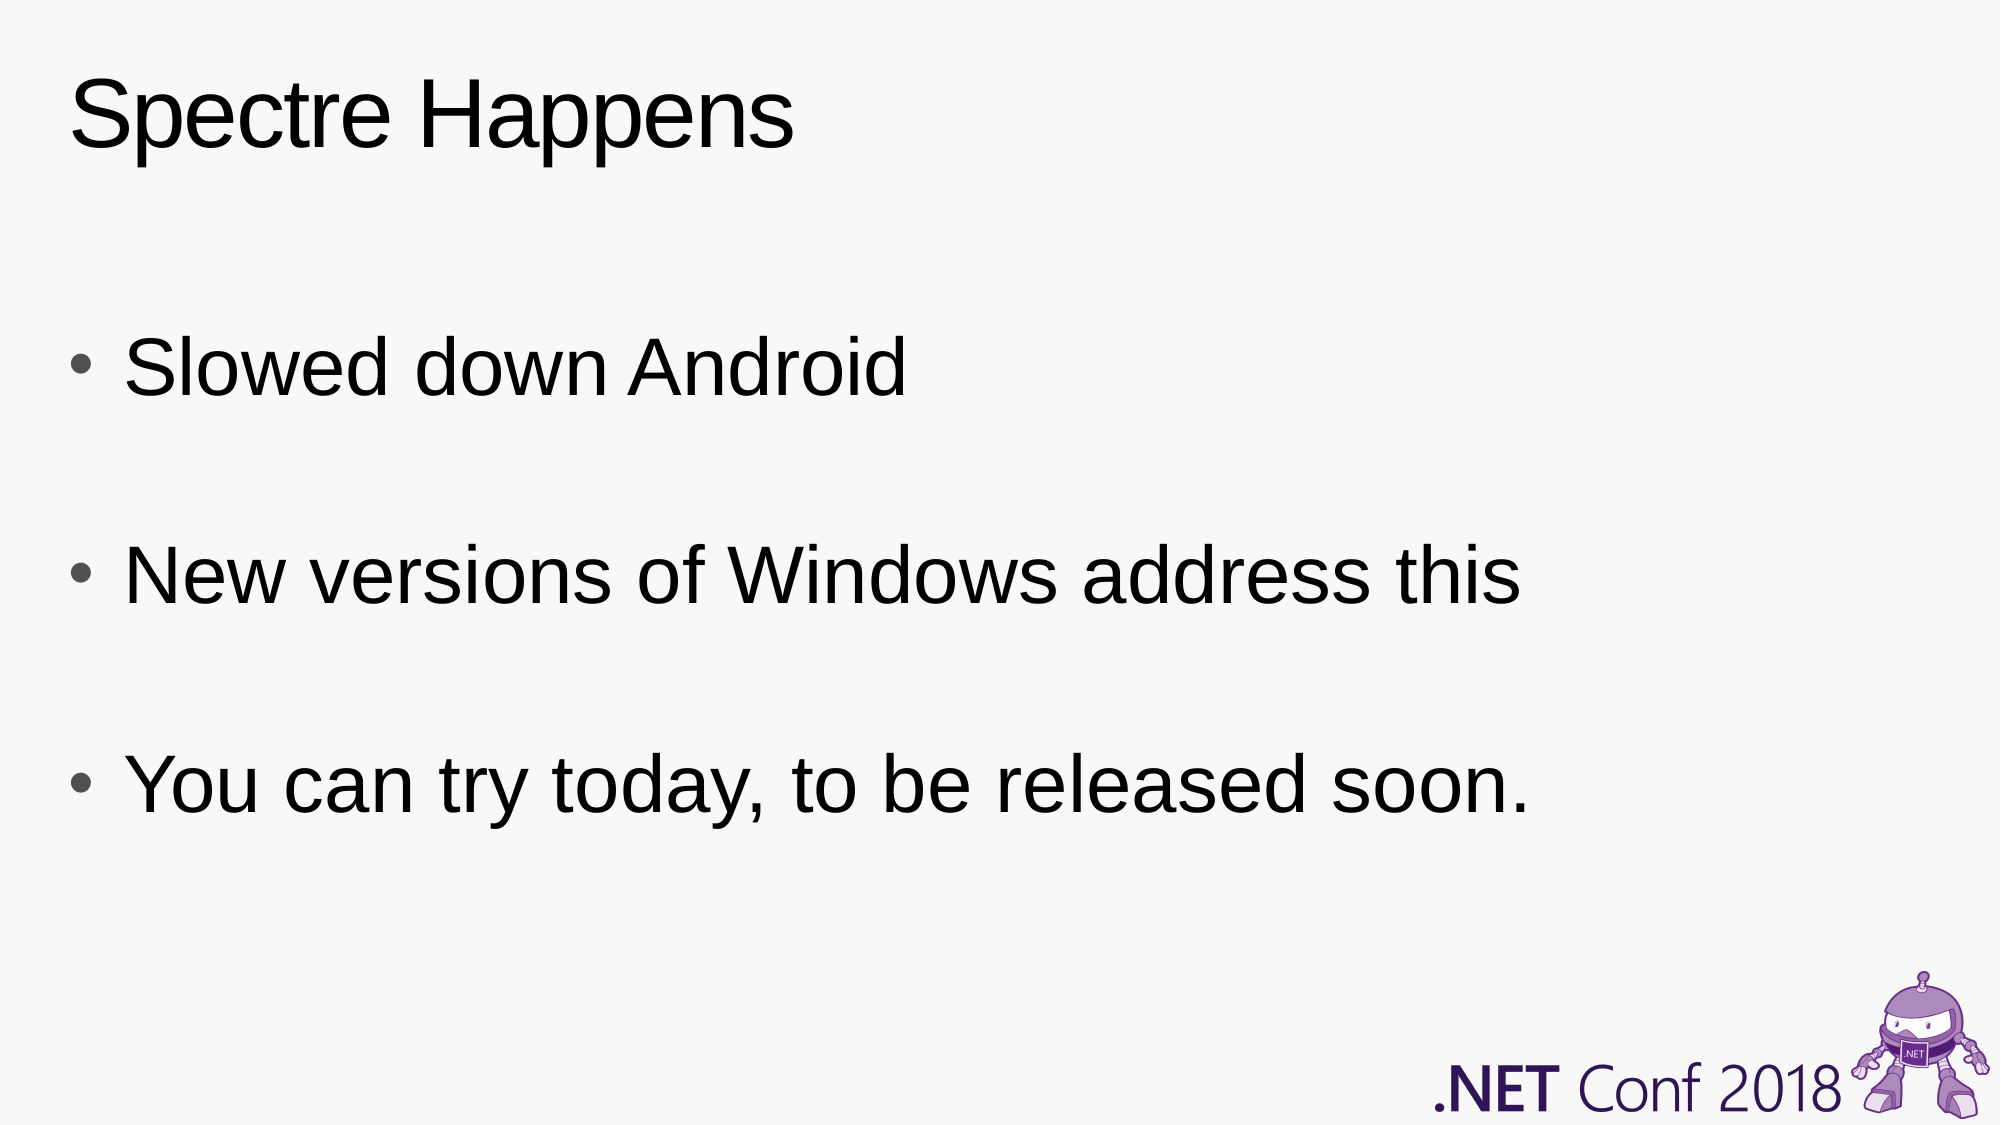

# Spectre Happens

Slowed down Android

New versions of Windows address this

You can try today, to be released soon.